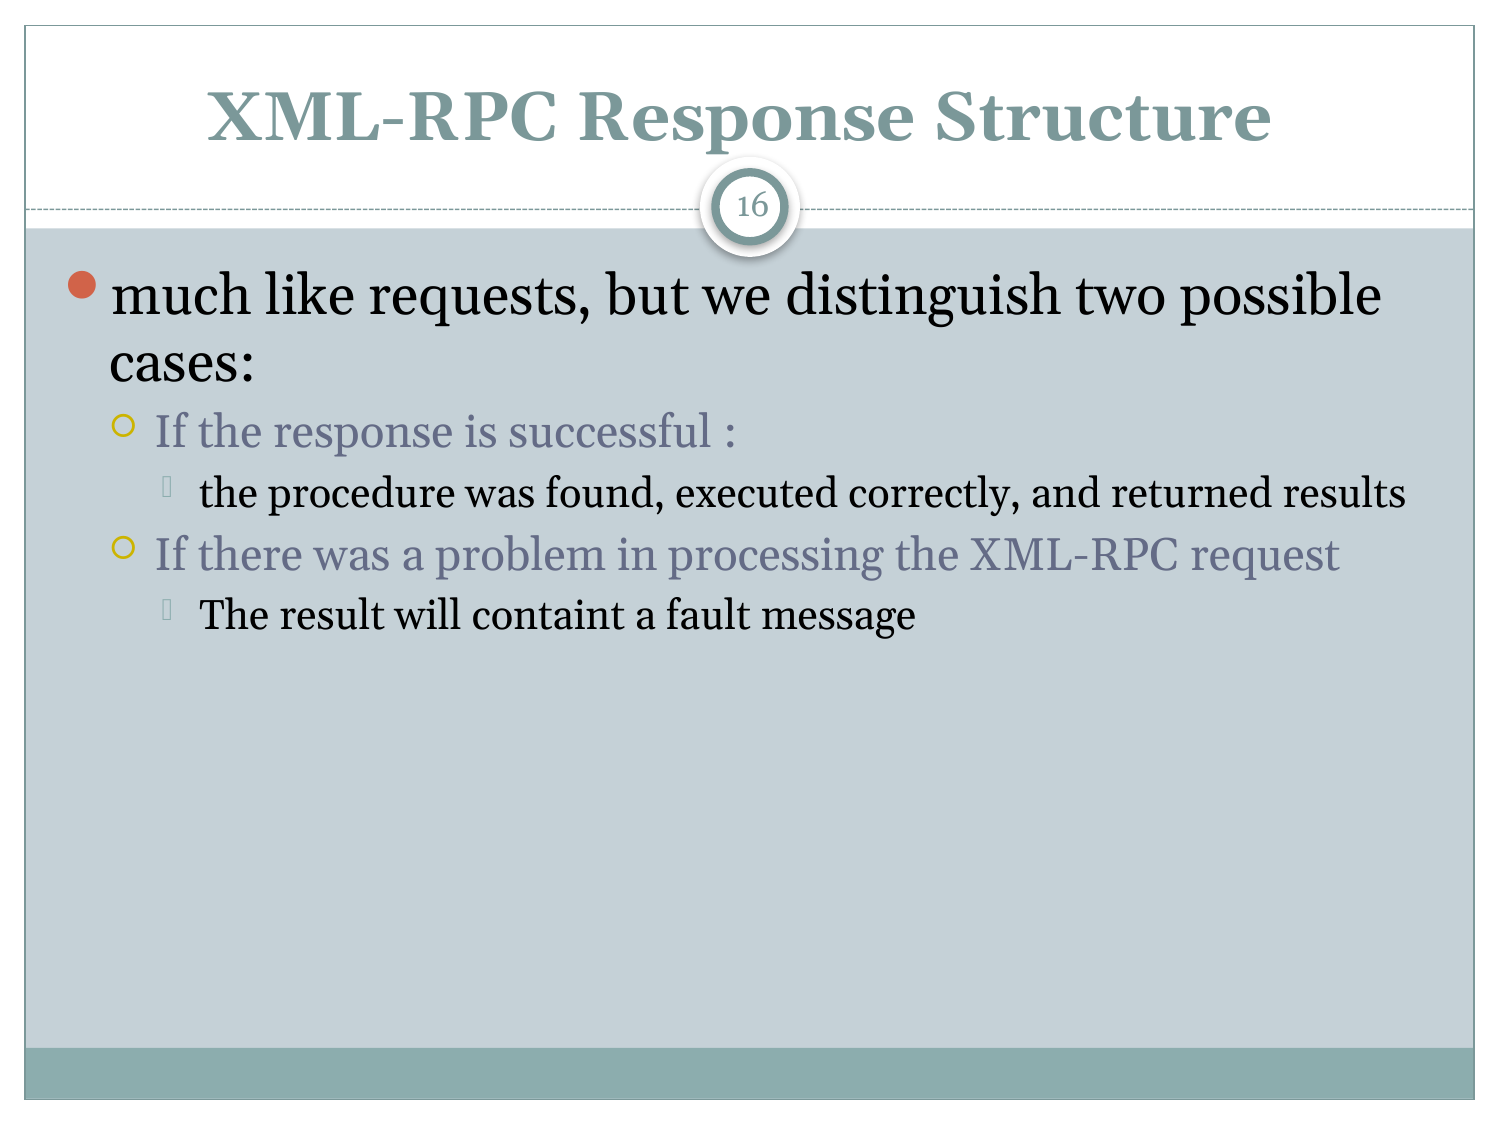

# XML-RPC Response Structure
16
much like requests, but we distinguish two possible cases:
If the response is successful :
the procedure was found, executed correctly, and returned results
If there was a problem in processing the XML-RPC request
The result will containt a fault message